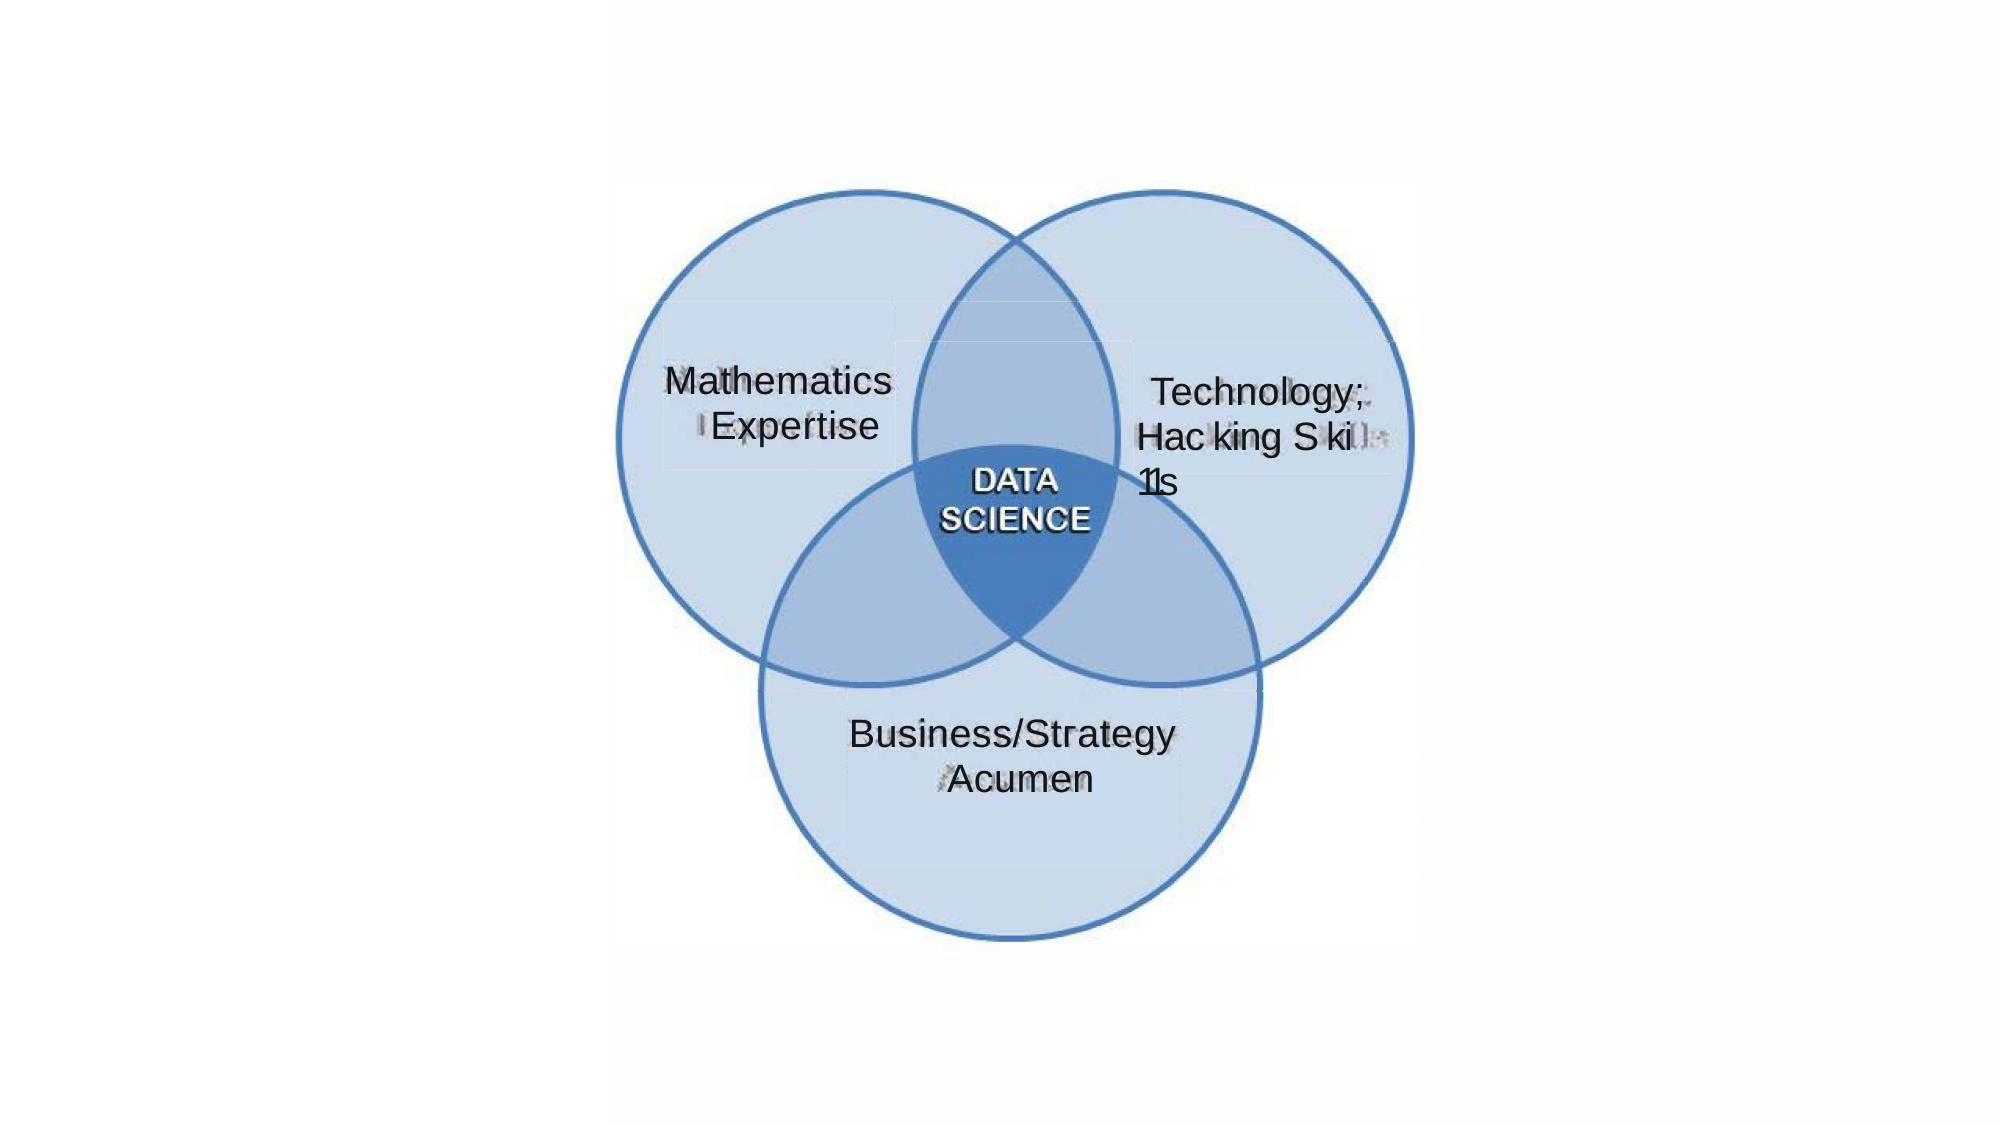

# Mathematics  Expertise
Technology;  Hac'king S ki 11s
Business/Stгategy  Acumen